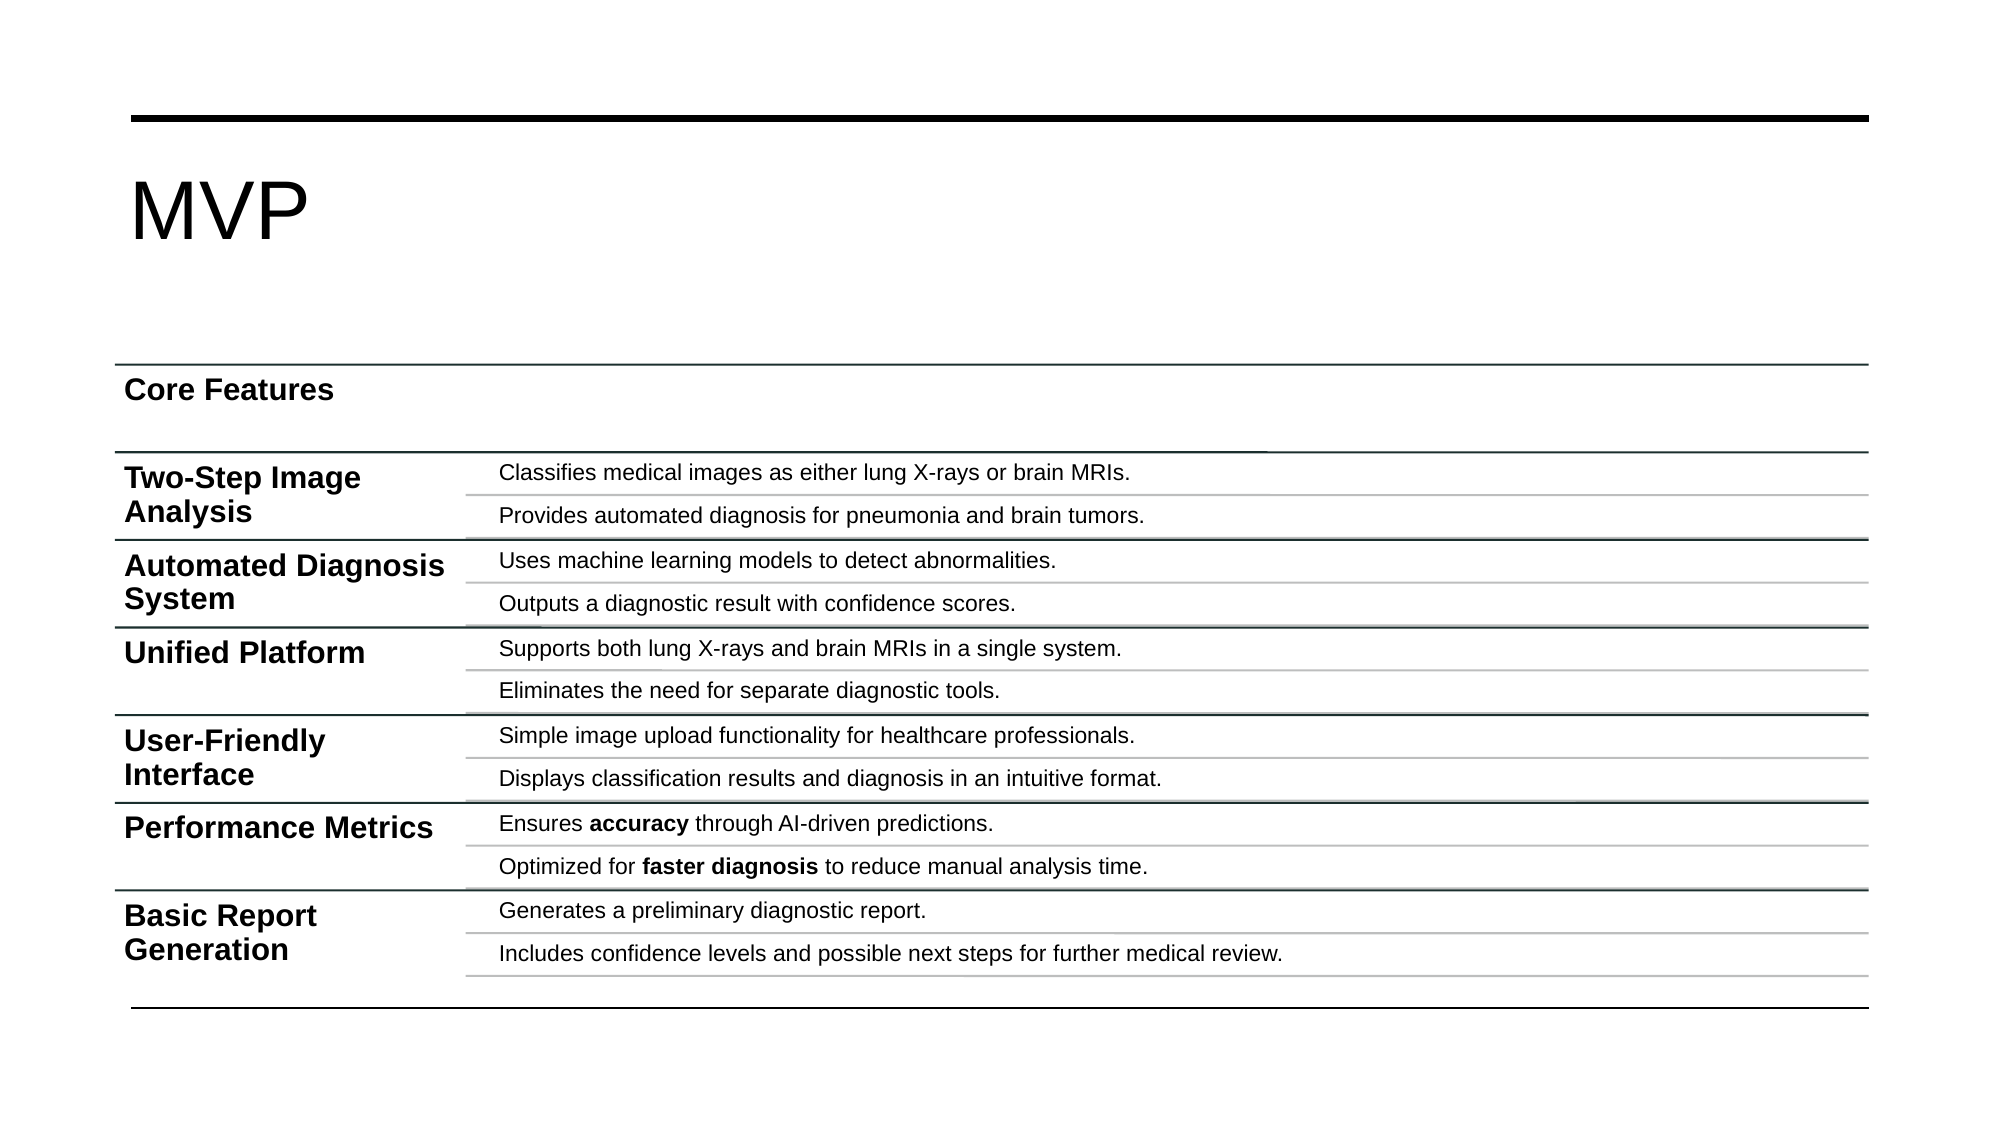

# MVP
Core Features
Two-Step Image Analysis
Classifies medical images as either lung X-rays or brain MRIs.
Provides automated diagnosis for pneumonia and brain tumors.
Automated Diagnosis System
Uses machine learning models to detect abnormalities.
Outputs a diagnostic result with confidence scores.
Unified Platform
Supports both lung X-rays and brain MRIs in a single system.
Eliminates the need for separate diagnostic tools.
User-Friendly Interface
Simple image upload functionality for healthcare professionals.
Displays classification results and diagnosis in an intuitive format.
Performance Metrics
Ensures accuracy through AI-driven predictions.
Optimized for faster diagnosis to reduce manual analysis time.
Basic Report Generation
Generates a preliminary diagnostic report.
Includes confidence levels and possible next steps for further medical review.